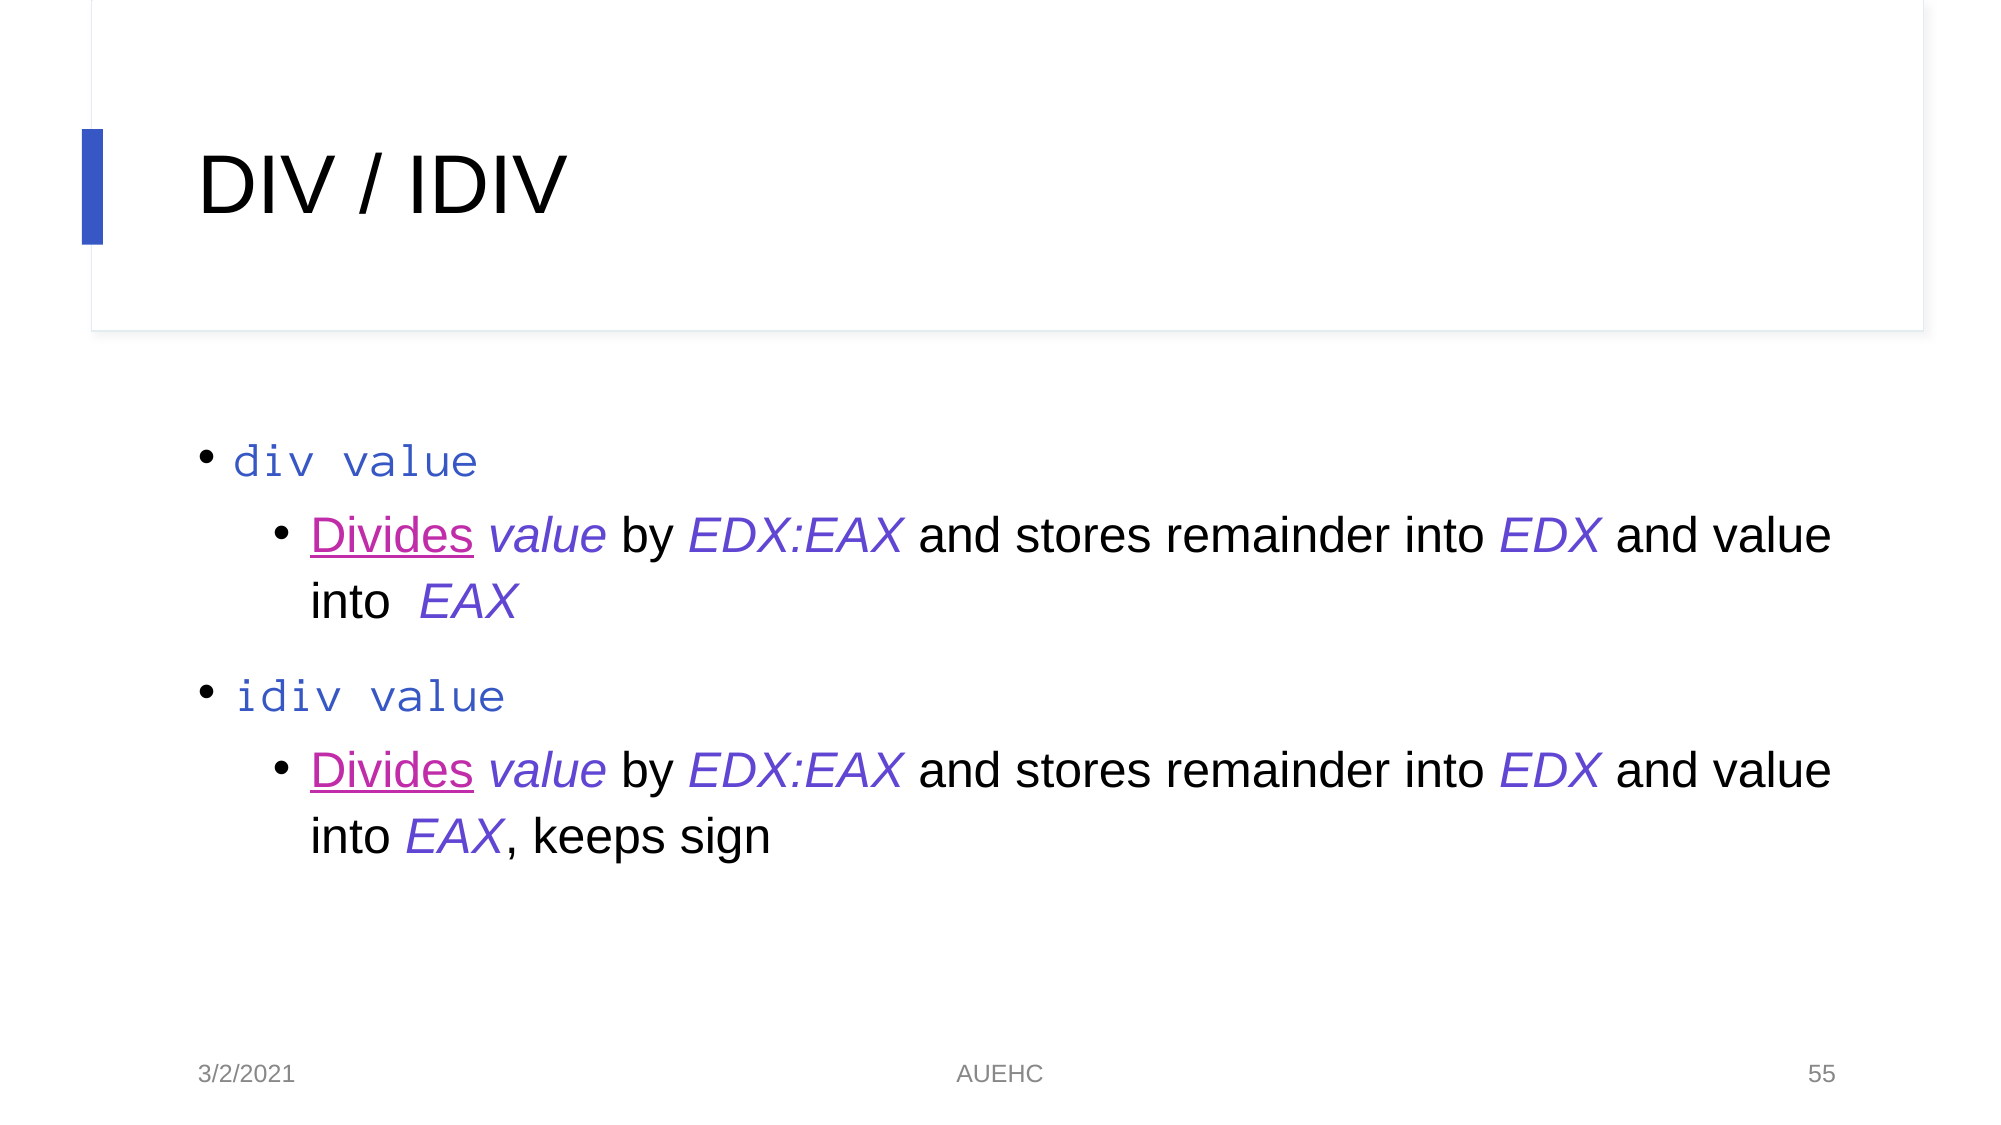

# DIV / IDIV
div value
Divides value by EDX:EAX and stores remainder into EDX and value into  EAX
idiv value
Divides value by EDX:EAX and stores remainder into EDX and value into EAX, keeps sign

3/2/2021
AUEHC
55